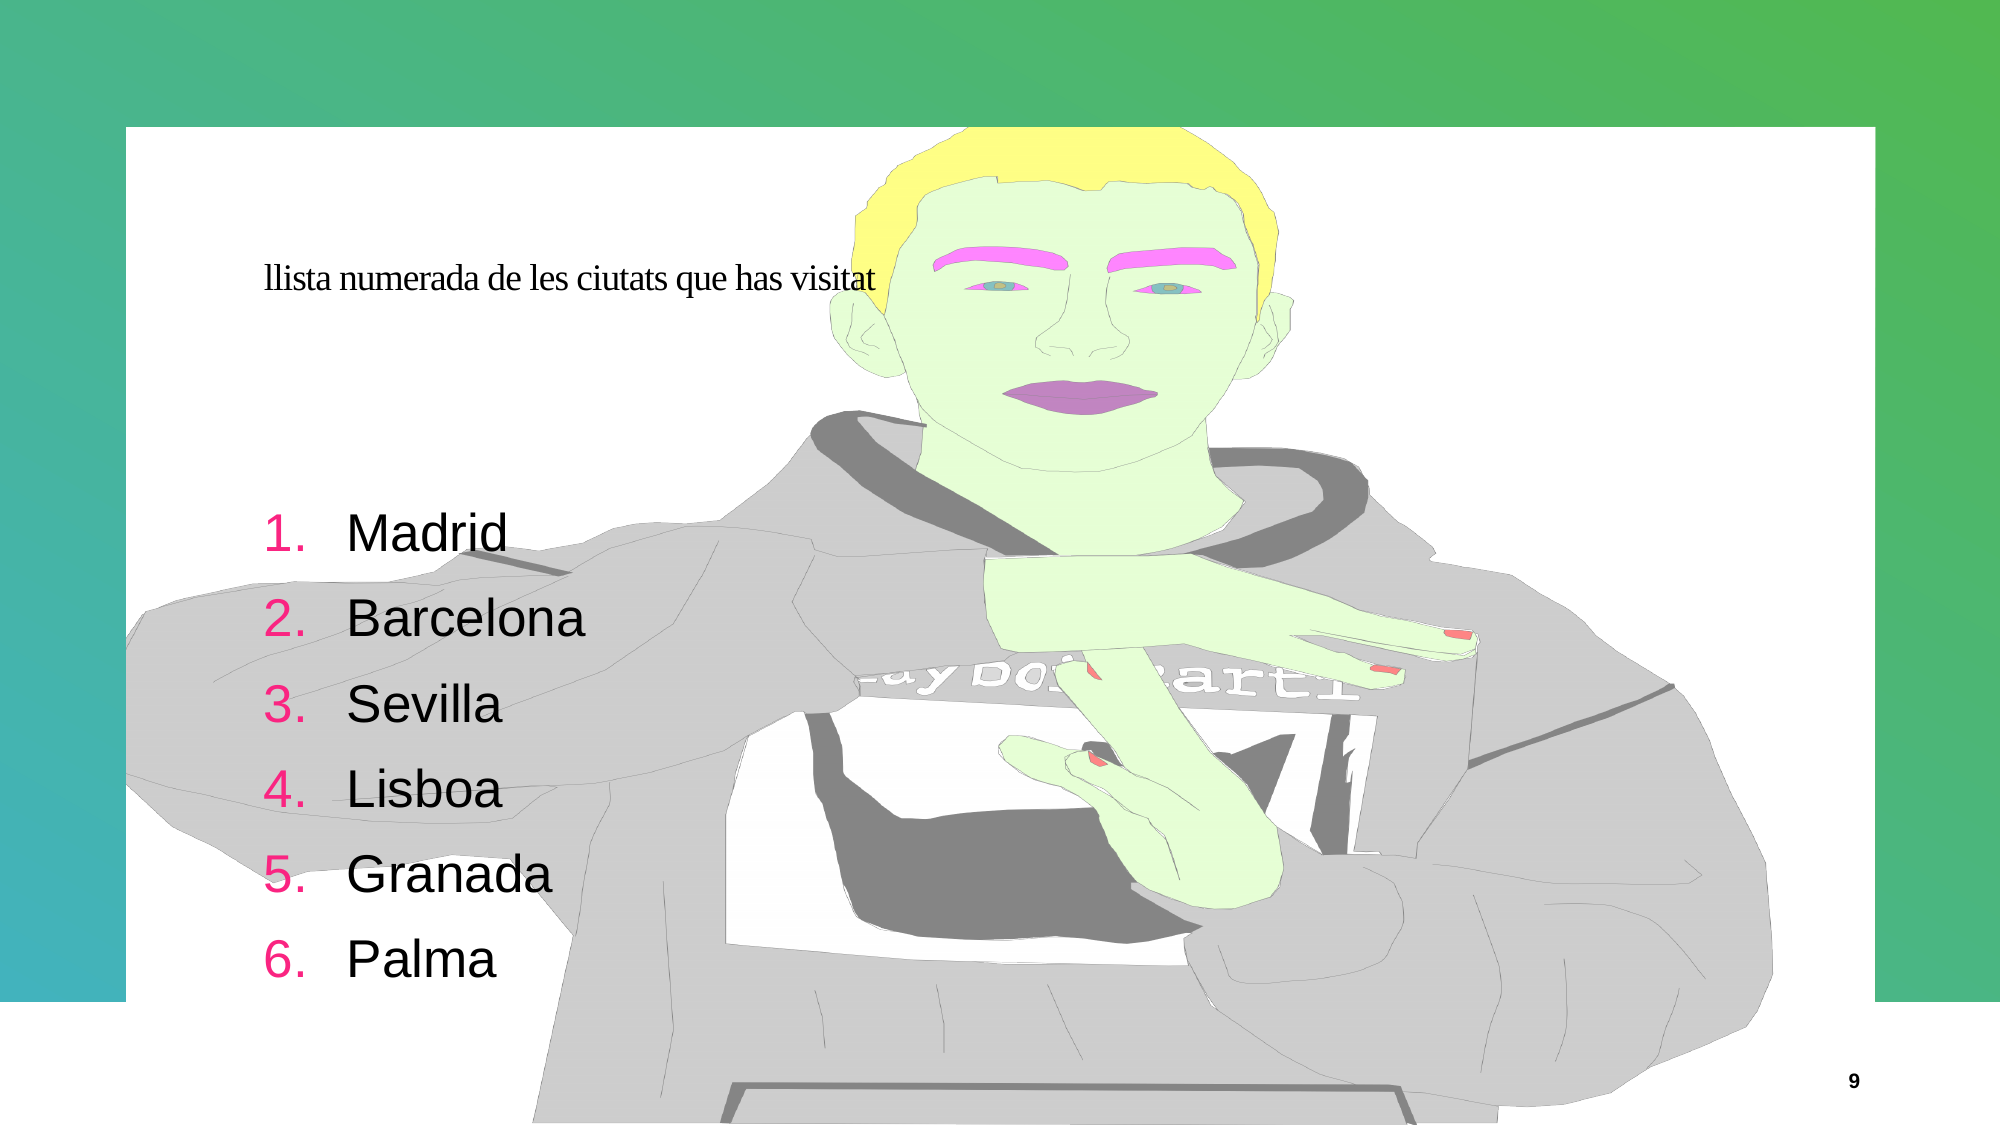

# llista numerada de les ciutats que has visitat
Madrid
Barcelona
Sevilla
Lisboa
Granada
Palma
9